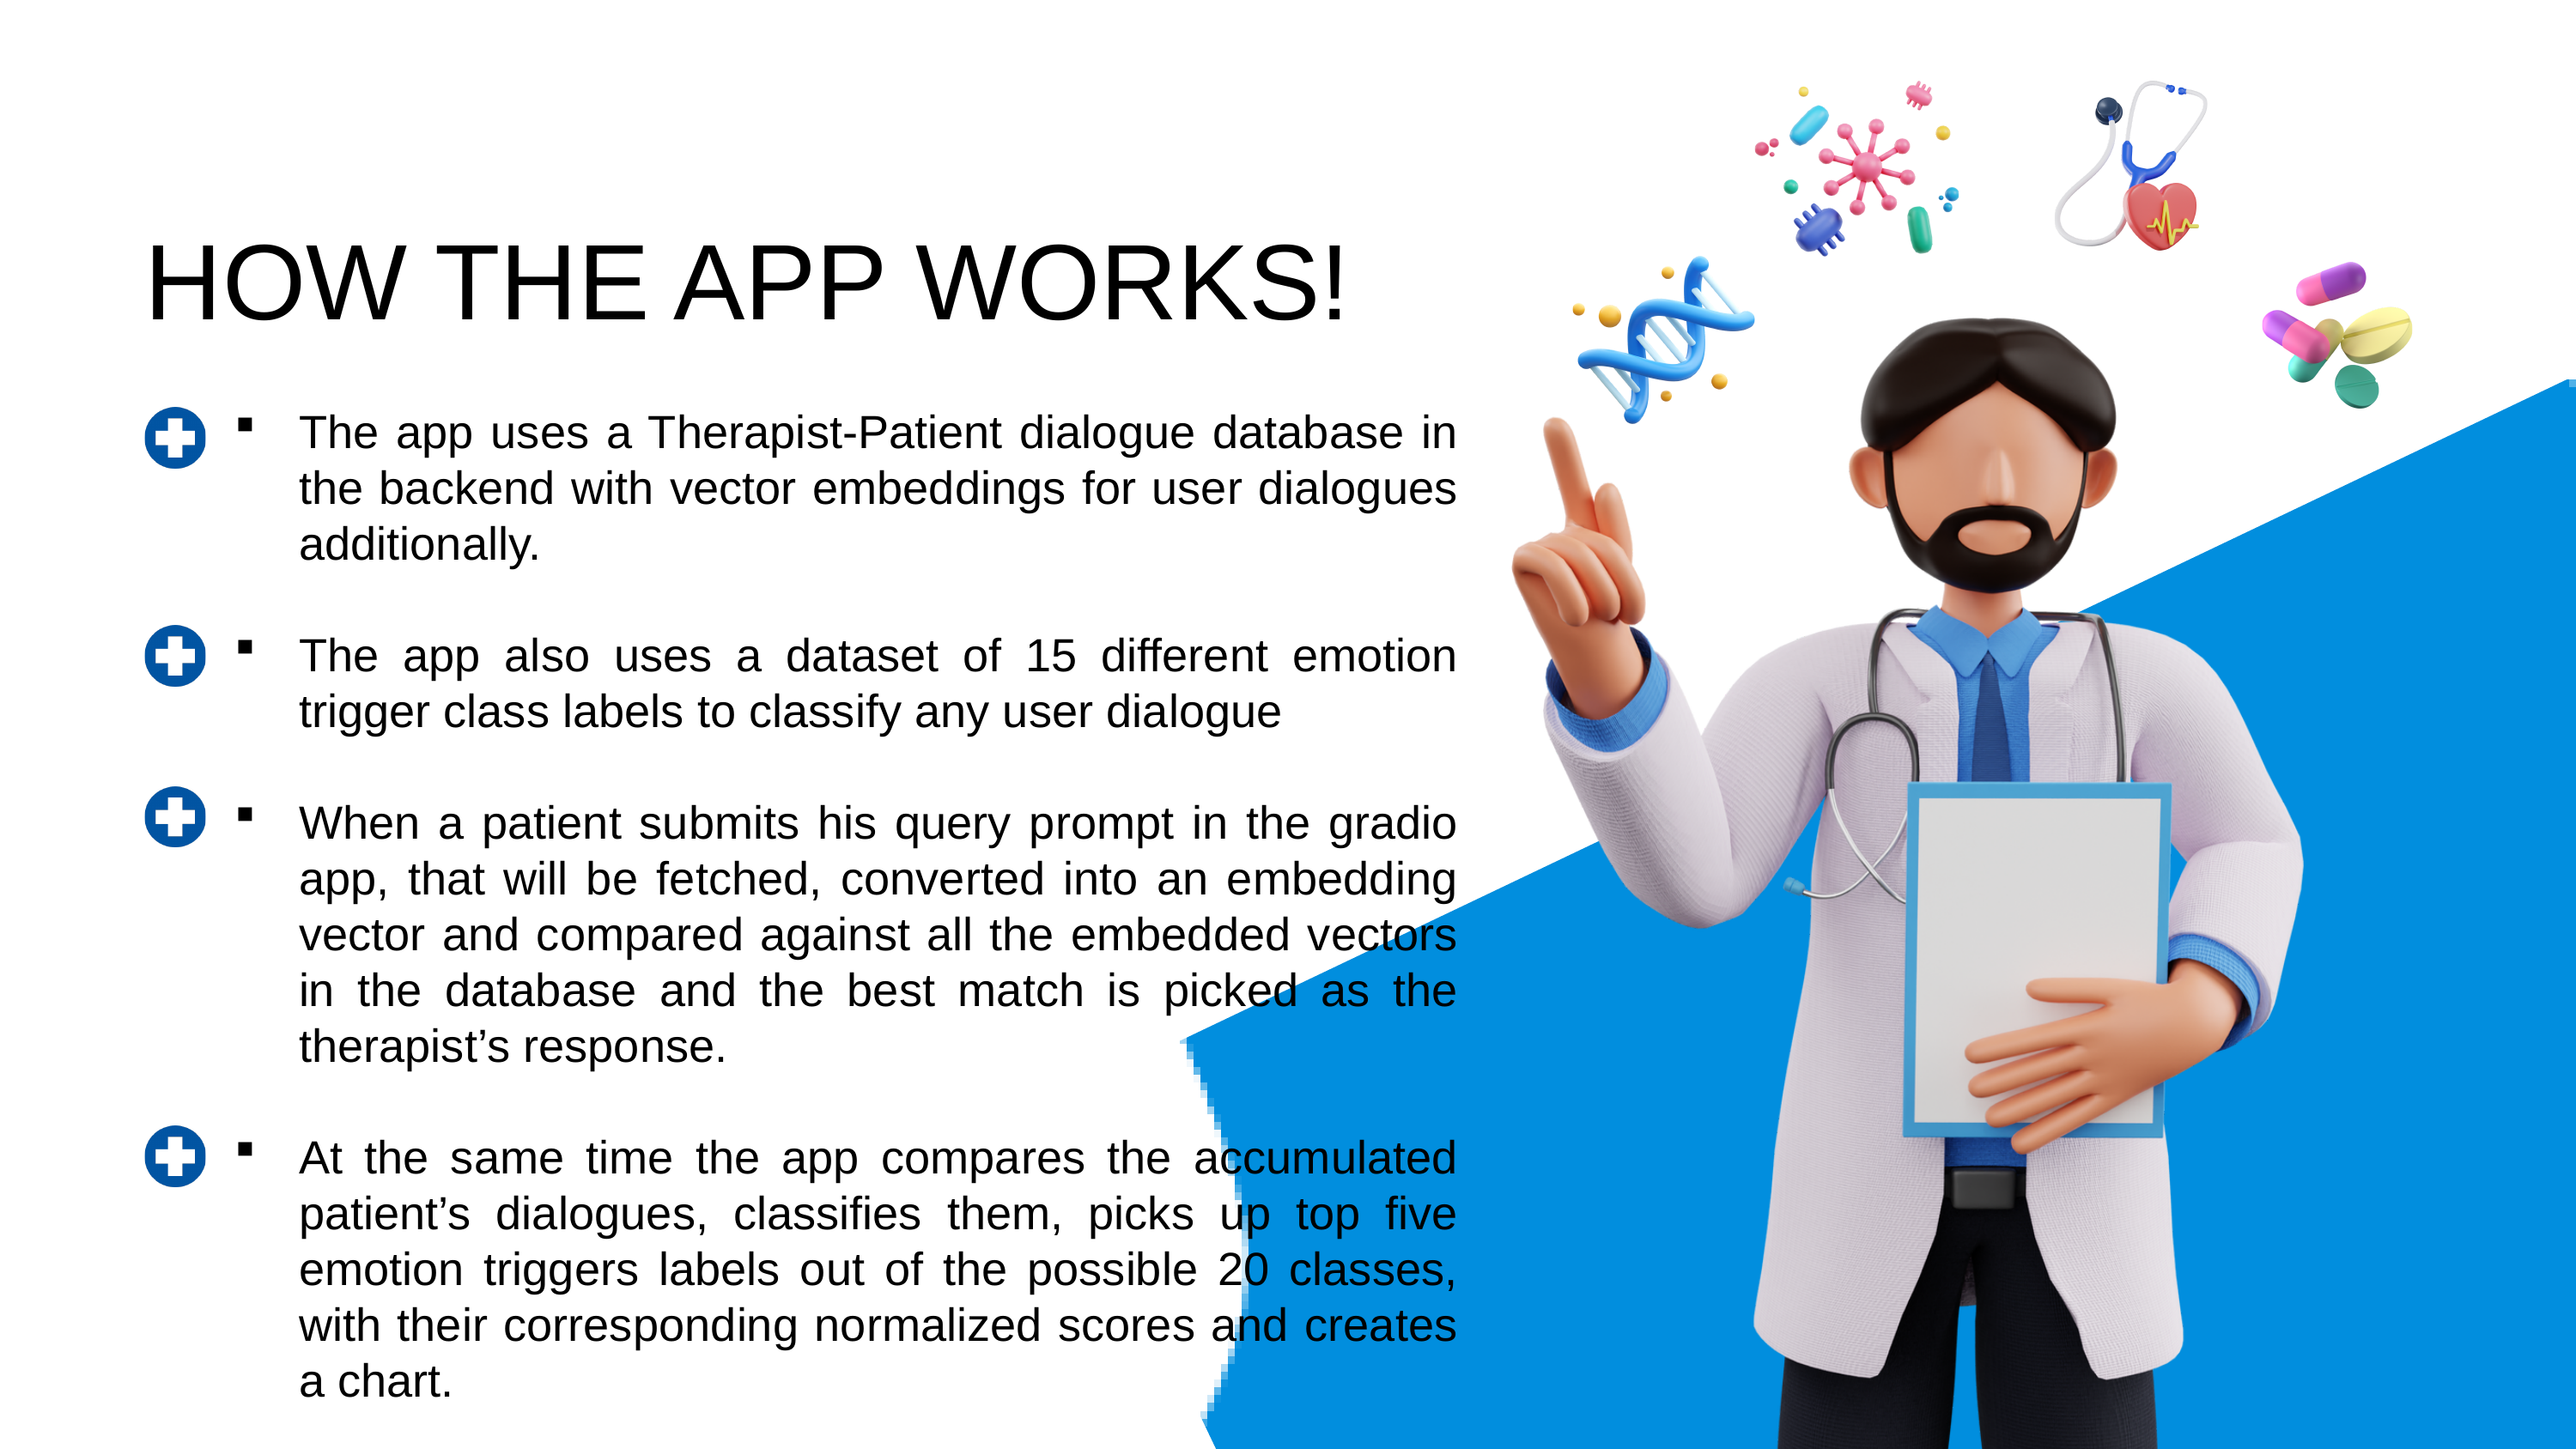

HOW THE APP WORKS!

The app uses a Therapist-Patient dialogue database in the backend with vector embeddings for user dialogues additionally.

The app also uses a dataset of 15 different emotion trigger class labels to classify any user dialogue

When a patient submits his query prompt in the gradio app, that will be fetched, converted into an embedding vector and compared against all the embedded vectors in the database and the best match is picked as the therapist’s response.

At the same time the app compares the accumulated patient’s dialogues, classifies them, picks up top five emotion triggers labels out of the possible 20 classes, with their corresponding normalized scores and creates a chart.